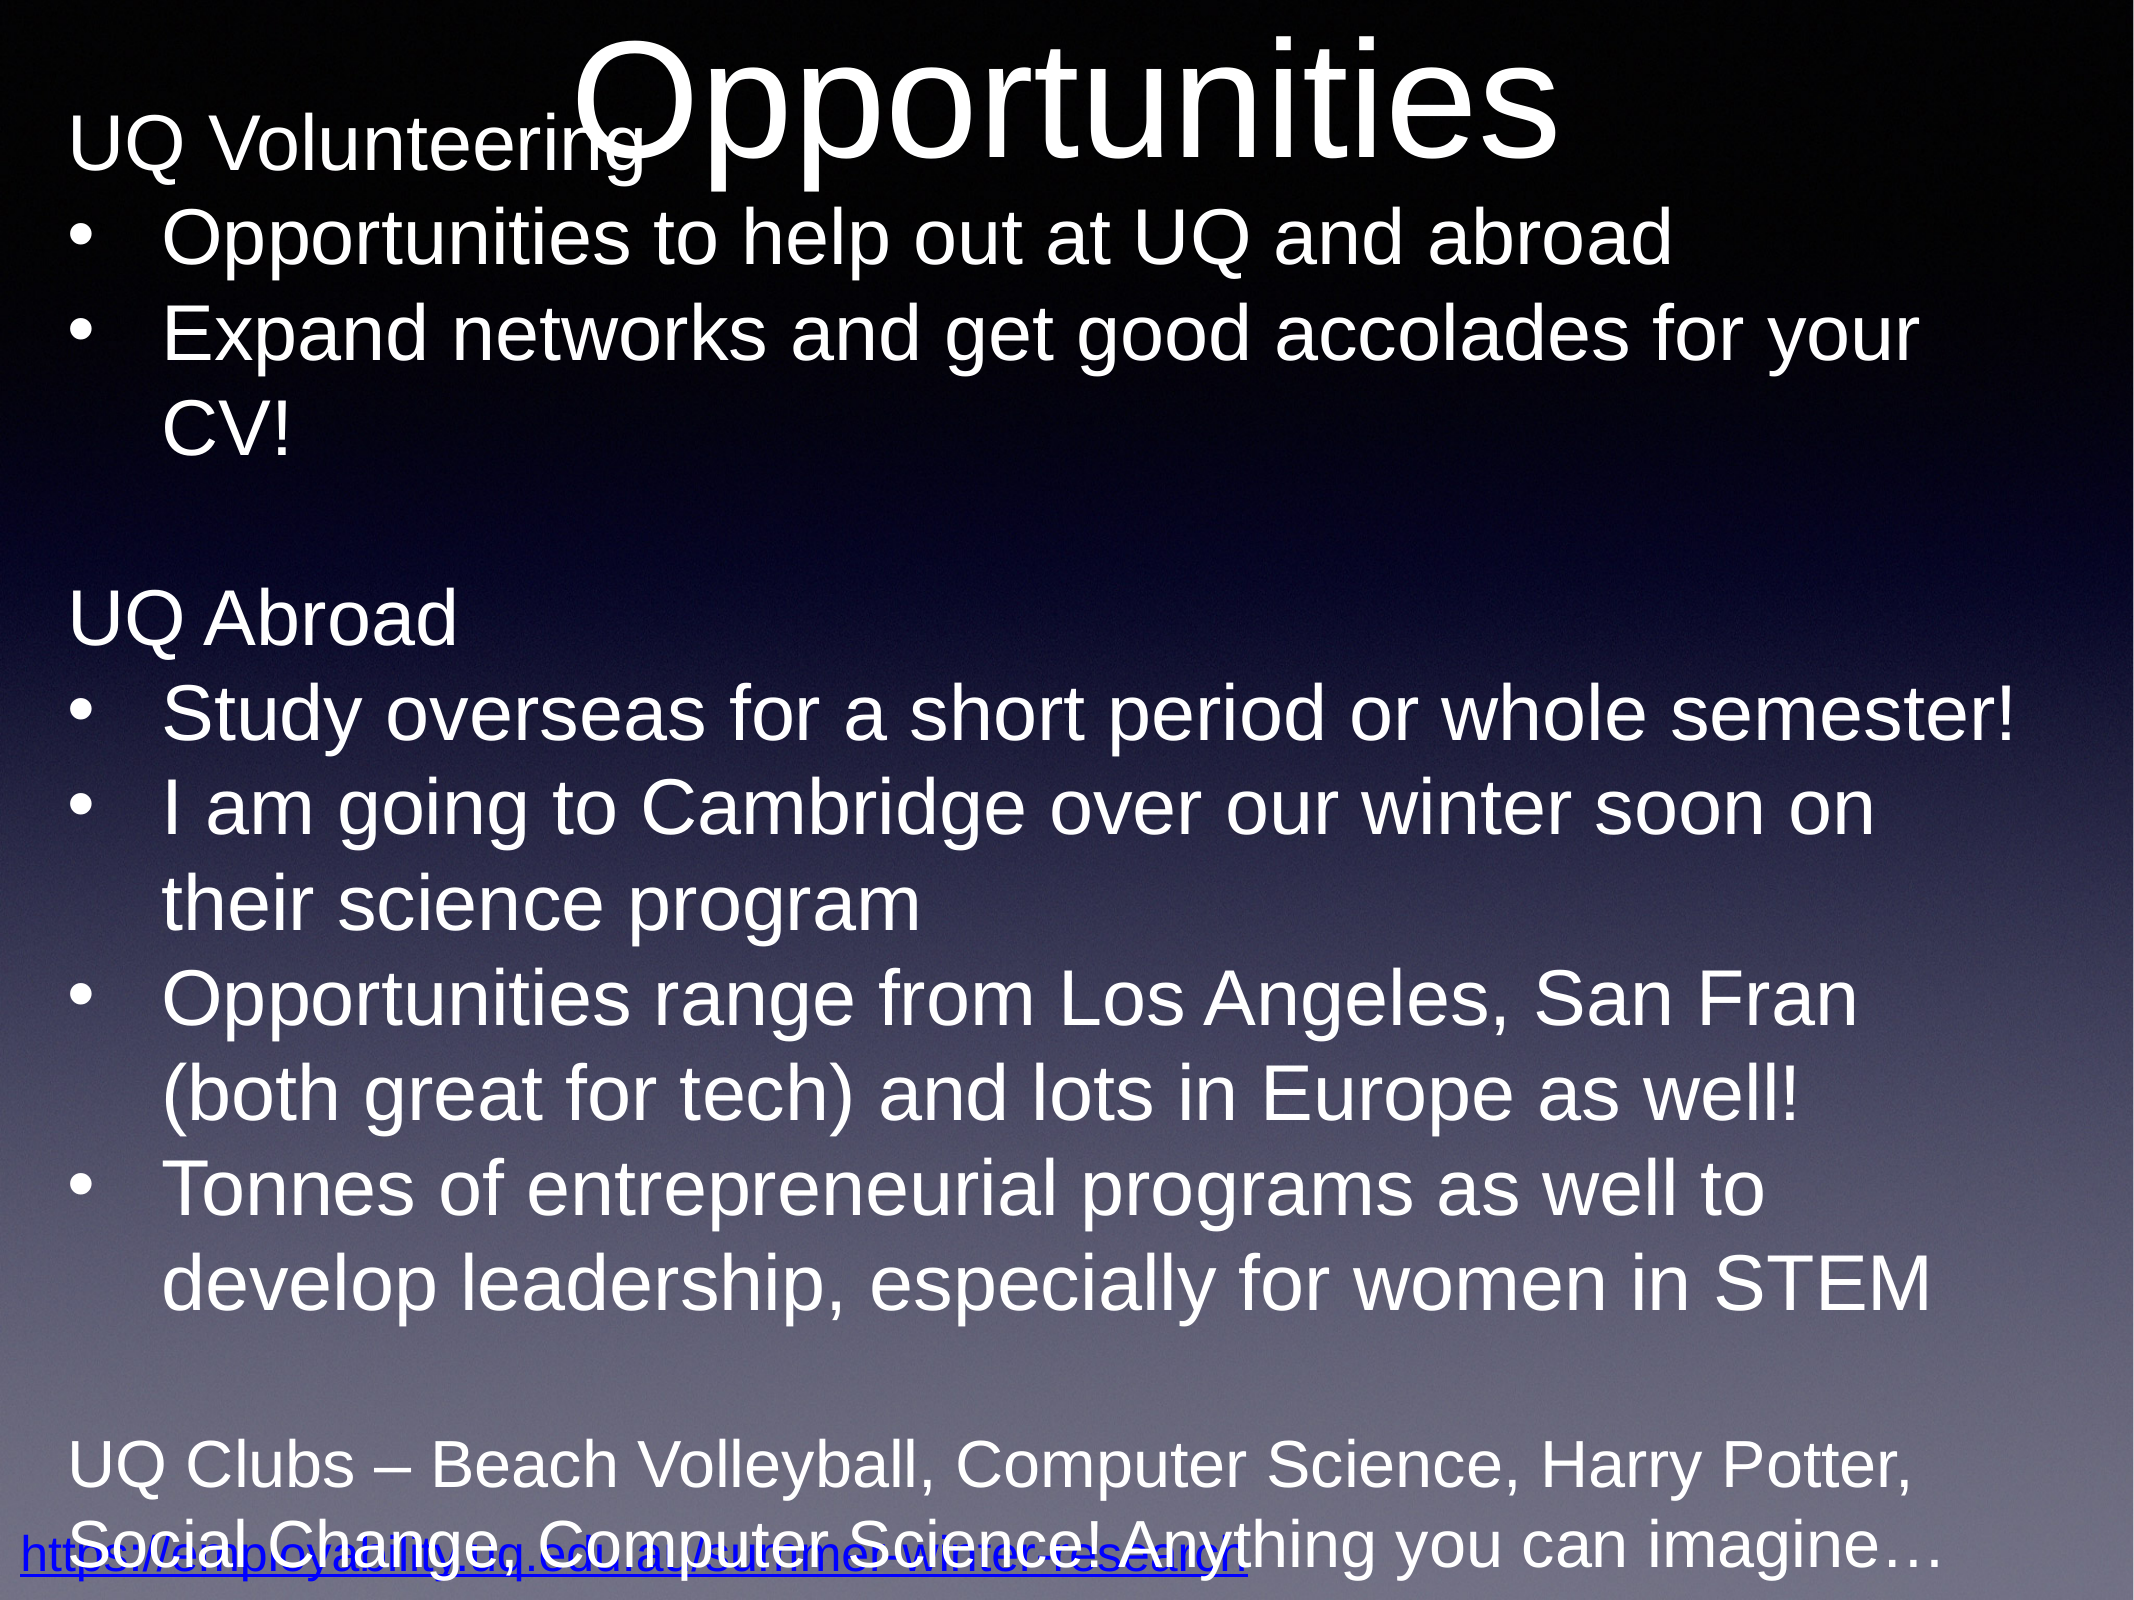

# Opportunities
UQ Volunteering
Opportunities to help out at UQ and abroad
Expand networks and get good accolades for your CV!

UQ Abroad
Study overseas for a short period or whole semester!
I am going to Cambridge over our winter soon on their science program
Opportunities range from Los Angeles, San Fran (both great for tech) and lots in Europe as well!
Tonnes of entrepreneurial programs as well to develop leadership, especially for women in STEM

UQ Clubs – Beach Volleyball, Computer Science, Harry Potter, Social Change, Computer Science! Anything you can imagine…

https://employability.uq.edu.au/summer-winter-research